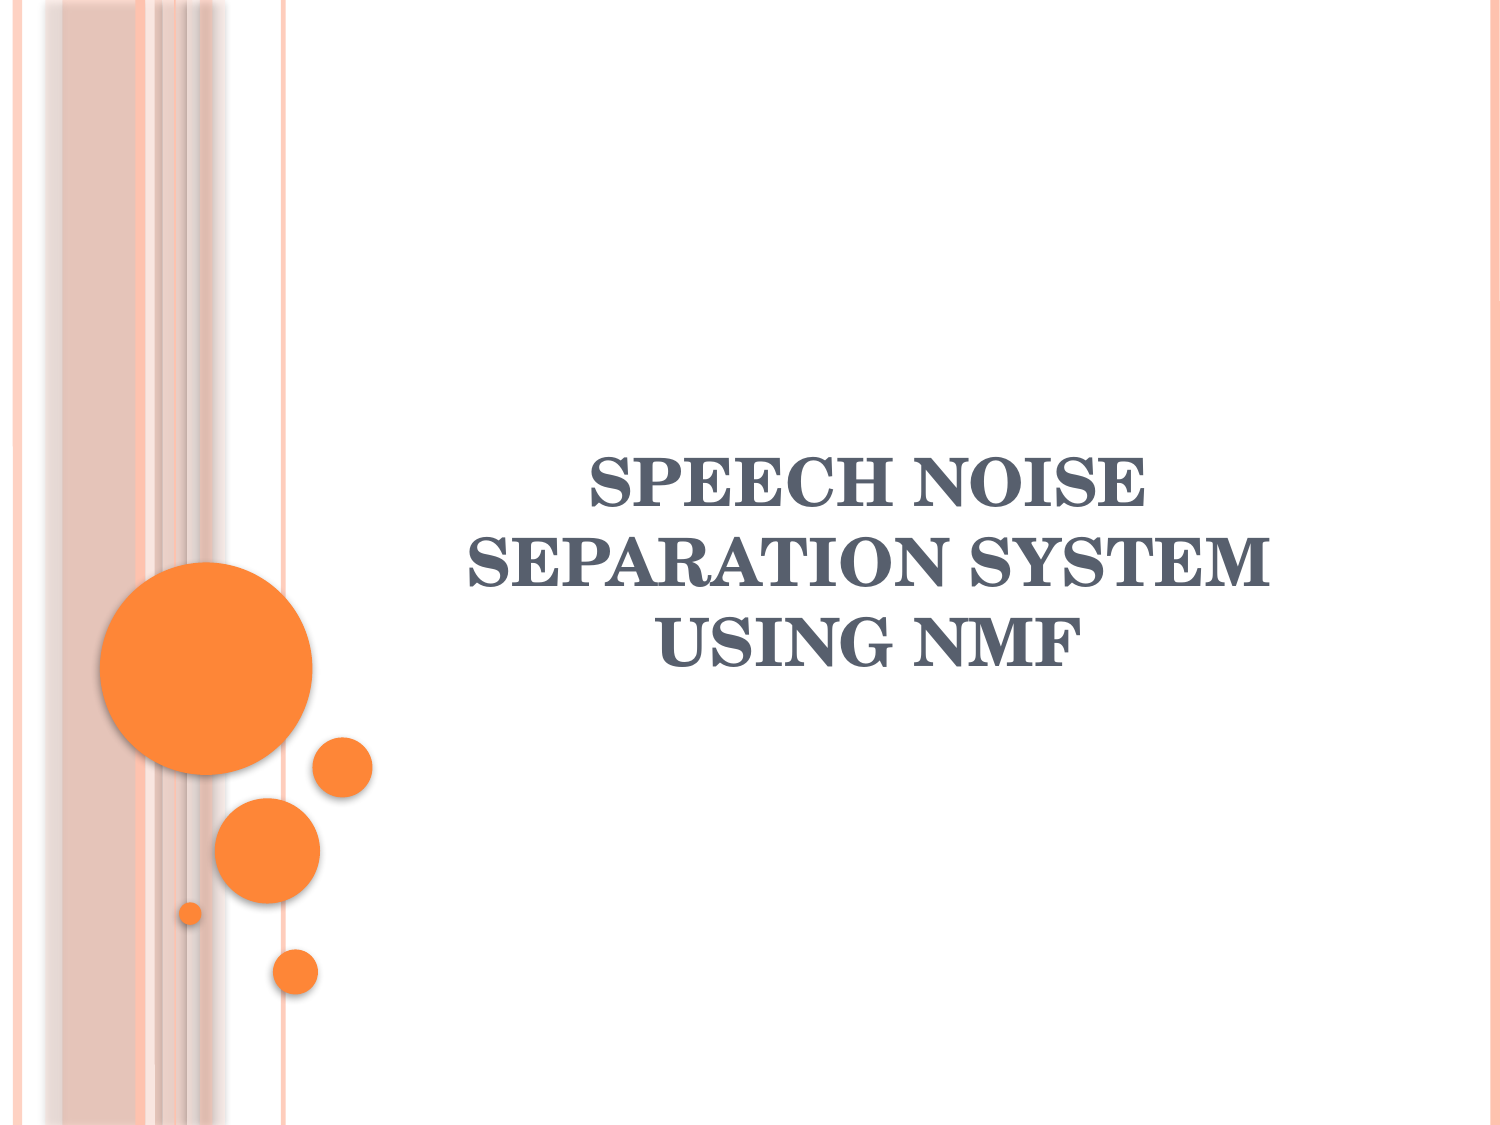

# Speech Noise Separation System Using NMF